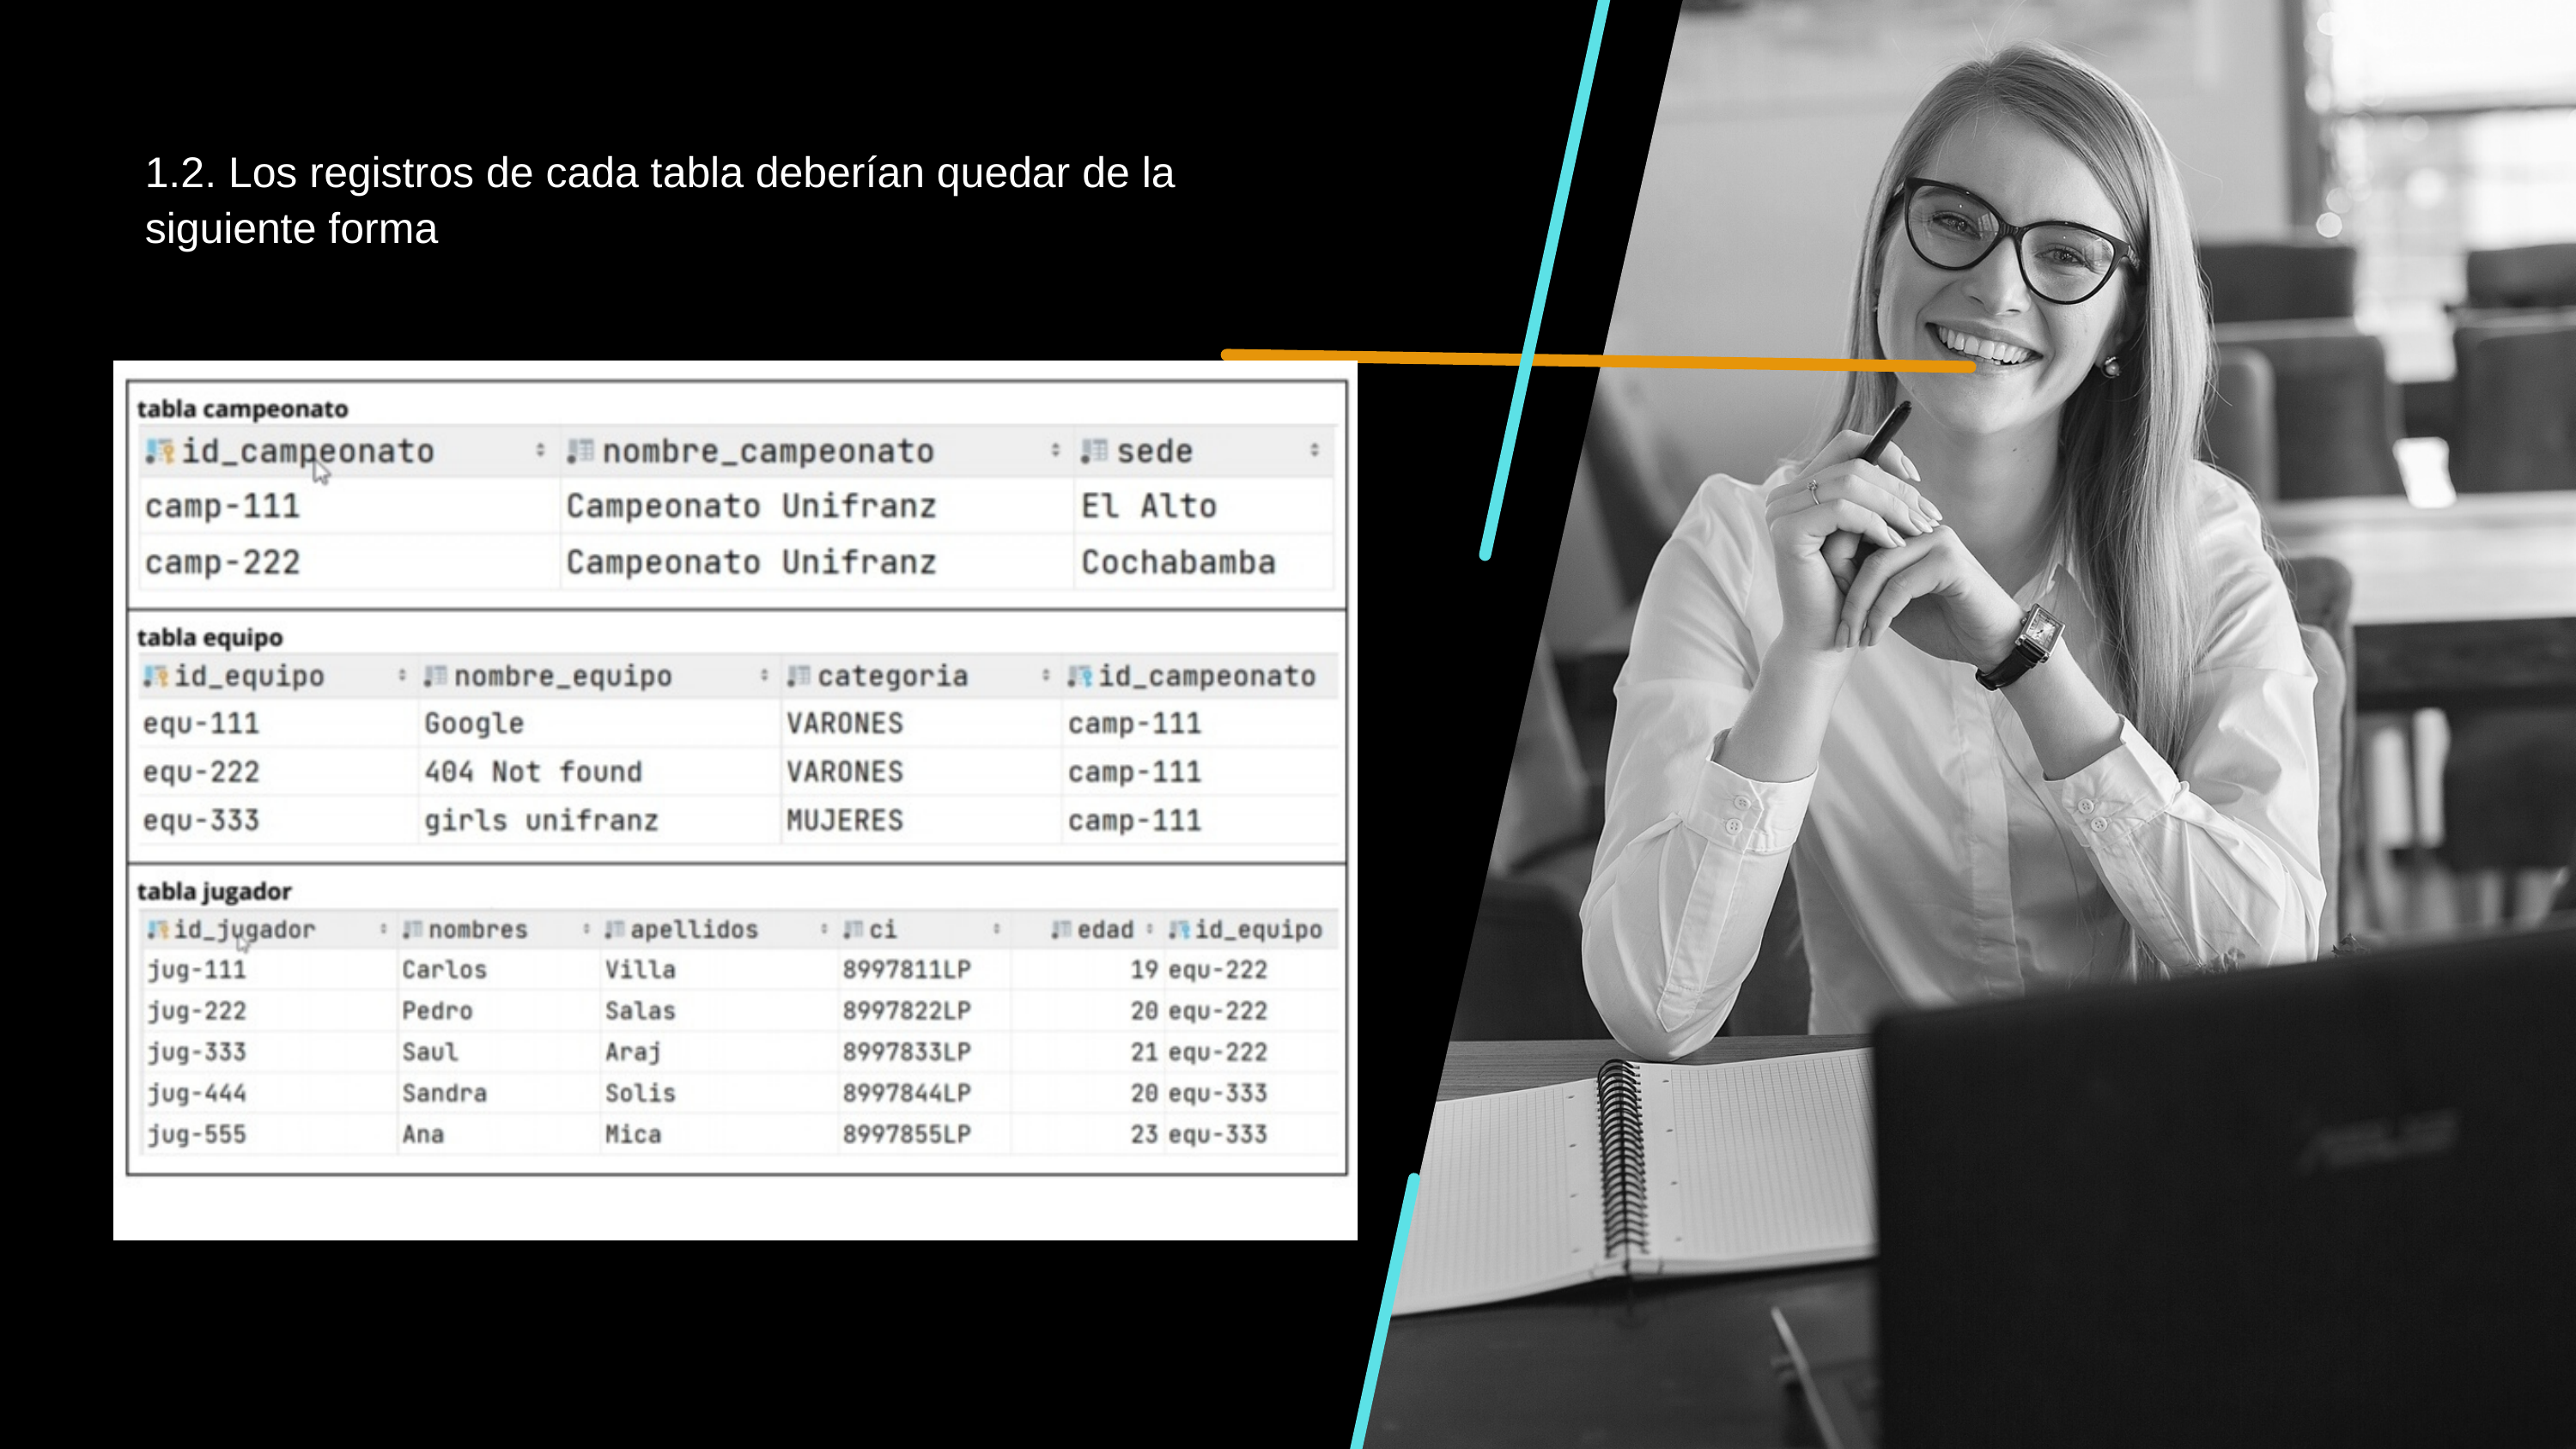

1.2. Los registros de cada tabla deberían quedar de la siguiente forma